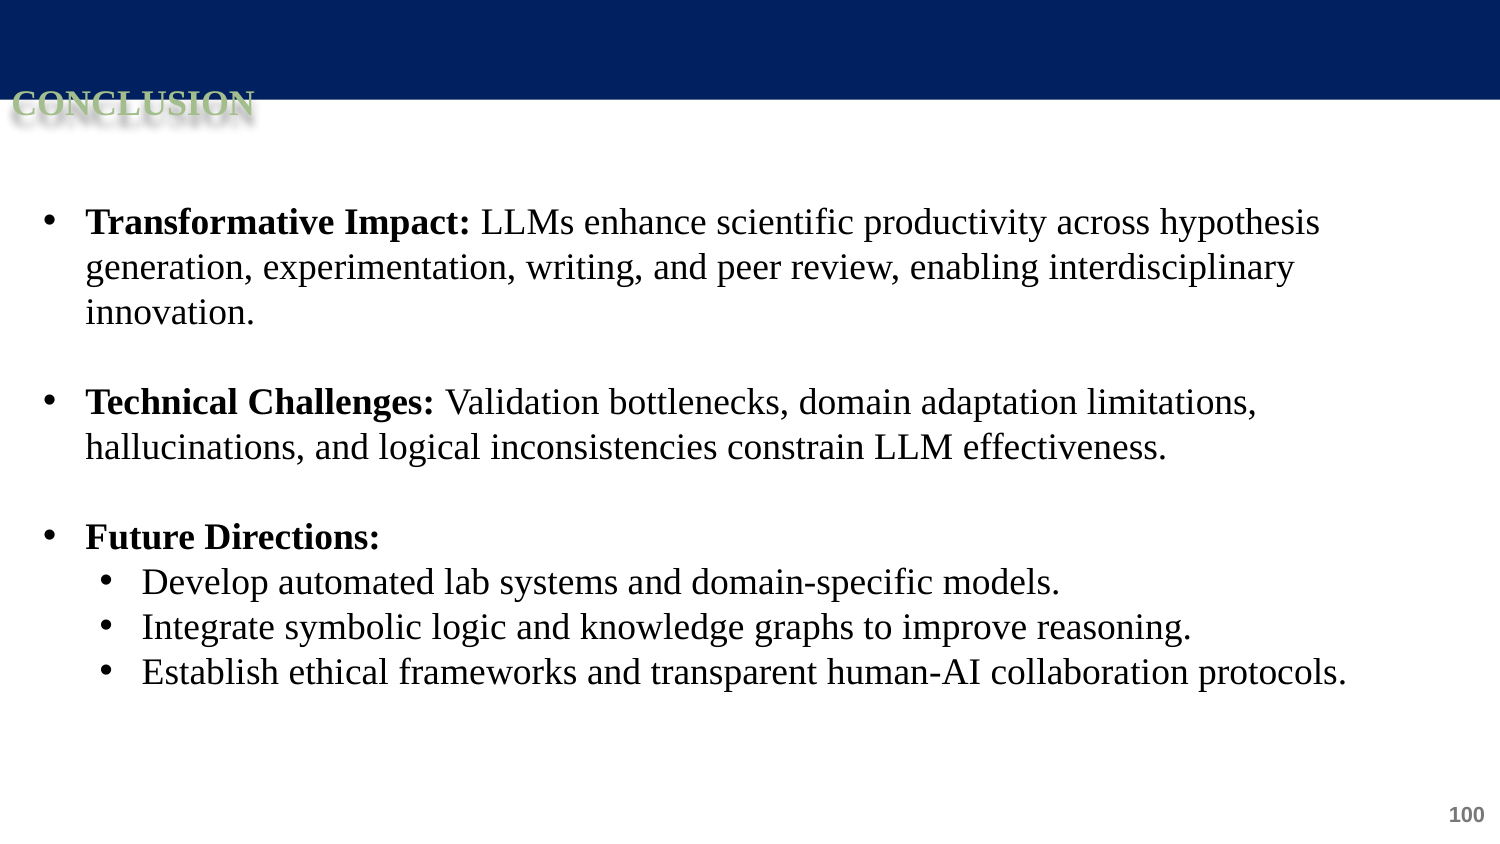

Conclusion

Transformative Impact: LLMs enhance scientific productivity across hypothesis generation, experimentation, writing, and peer review, enabling interdisciplinary innovation.

Technical Challenges: Validation bottlenecks, domain adaptation limitations, hallucinations, and logical inconsistencies constrain LLM effectiveness.

Future Directions:
Develop automated lab systems and domain-specific models.
Integrate symbolic logic and knowledge graphs to improve reasoning.
Establish ethical frameworks and transparent human-AI collaboration protocols.

100